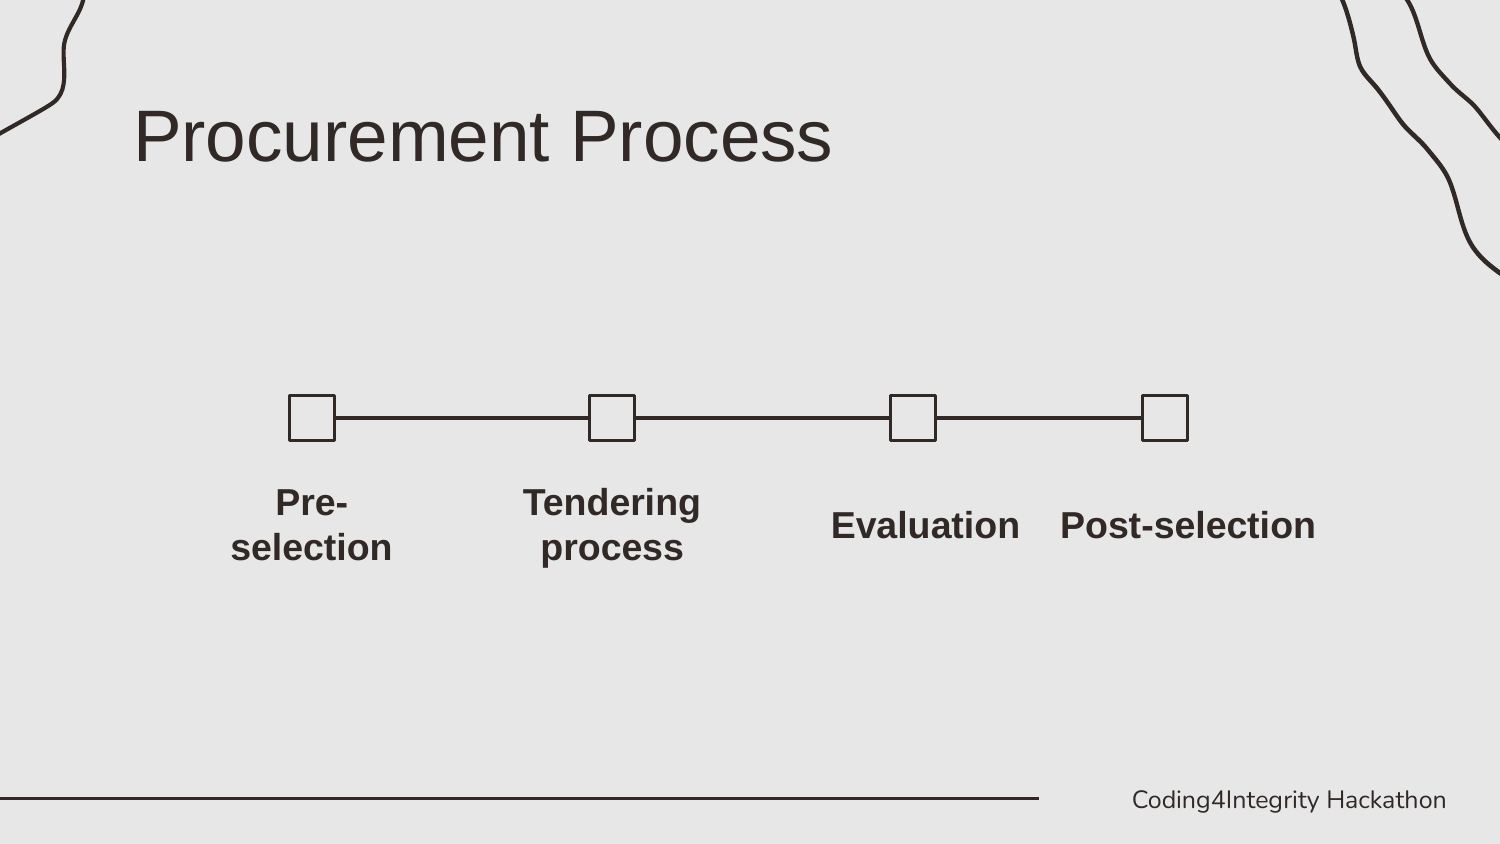

# Procurement Process

Post-selection
Pre-selection
Tendering process
Evaluation
Coding4Integrity Hackathon